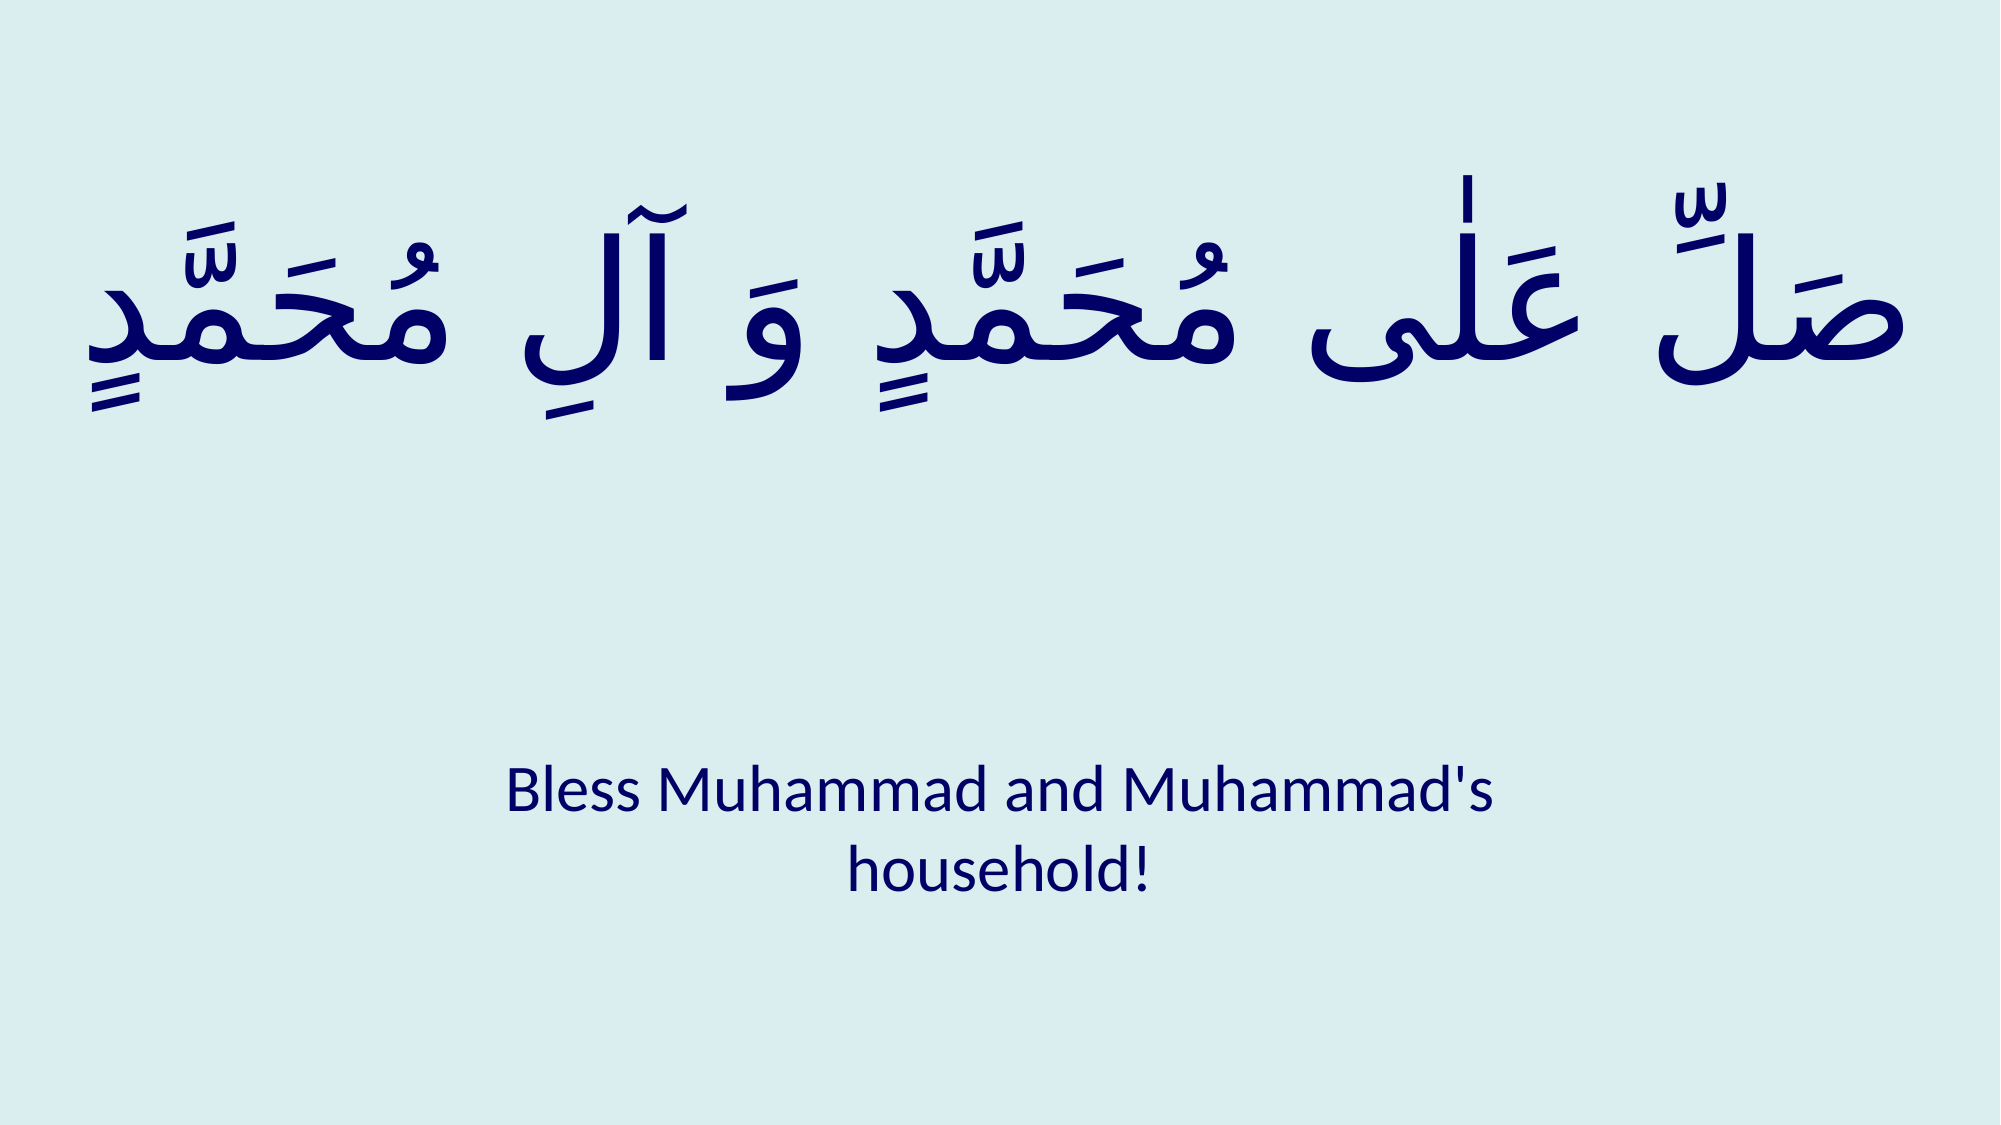

# صَلِّ عَلٰی مُحَمَّدٍ وَ آلِ مُحَمَّدٍ
Bless Muhammad and Muhammad's household!